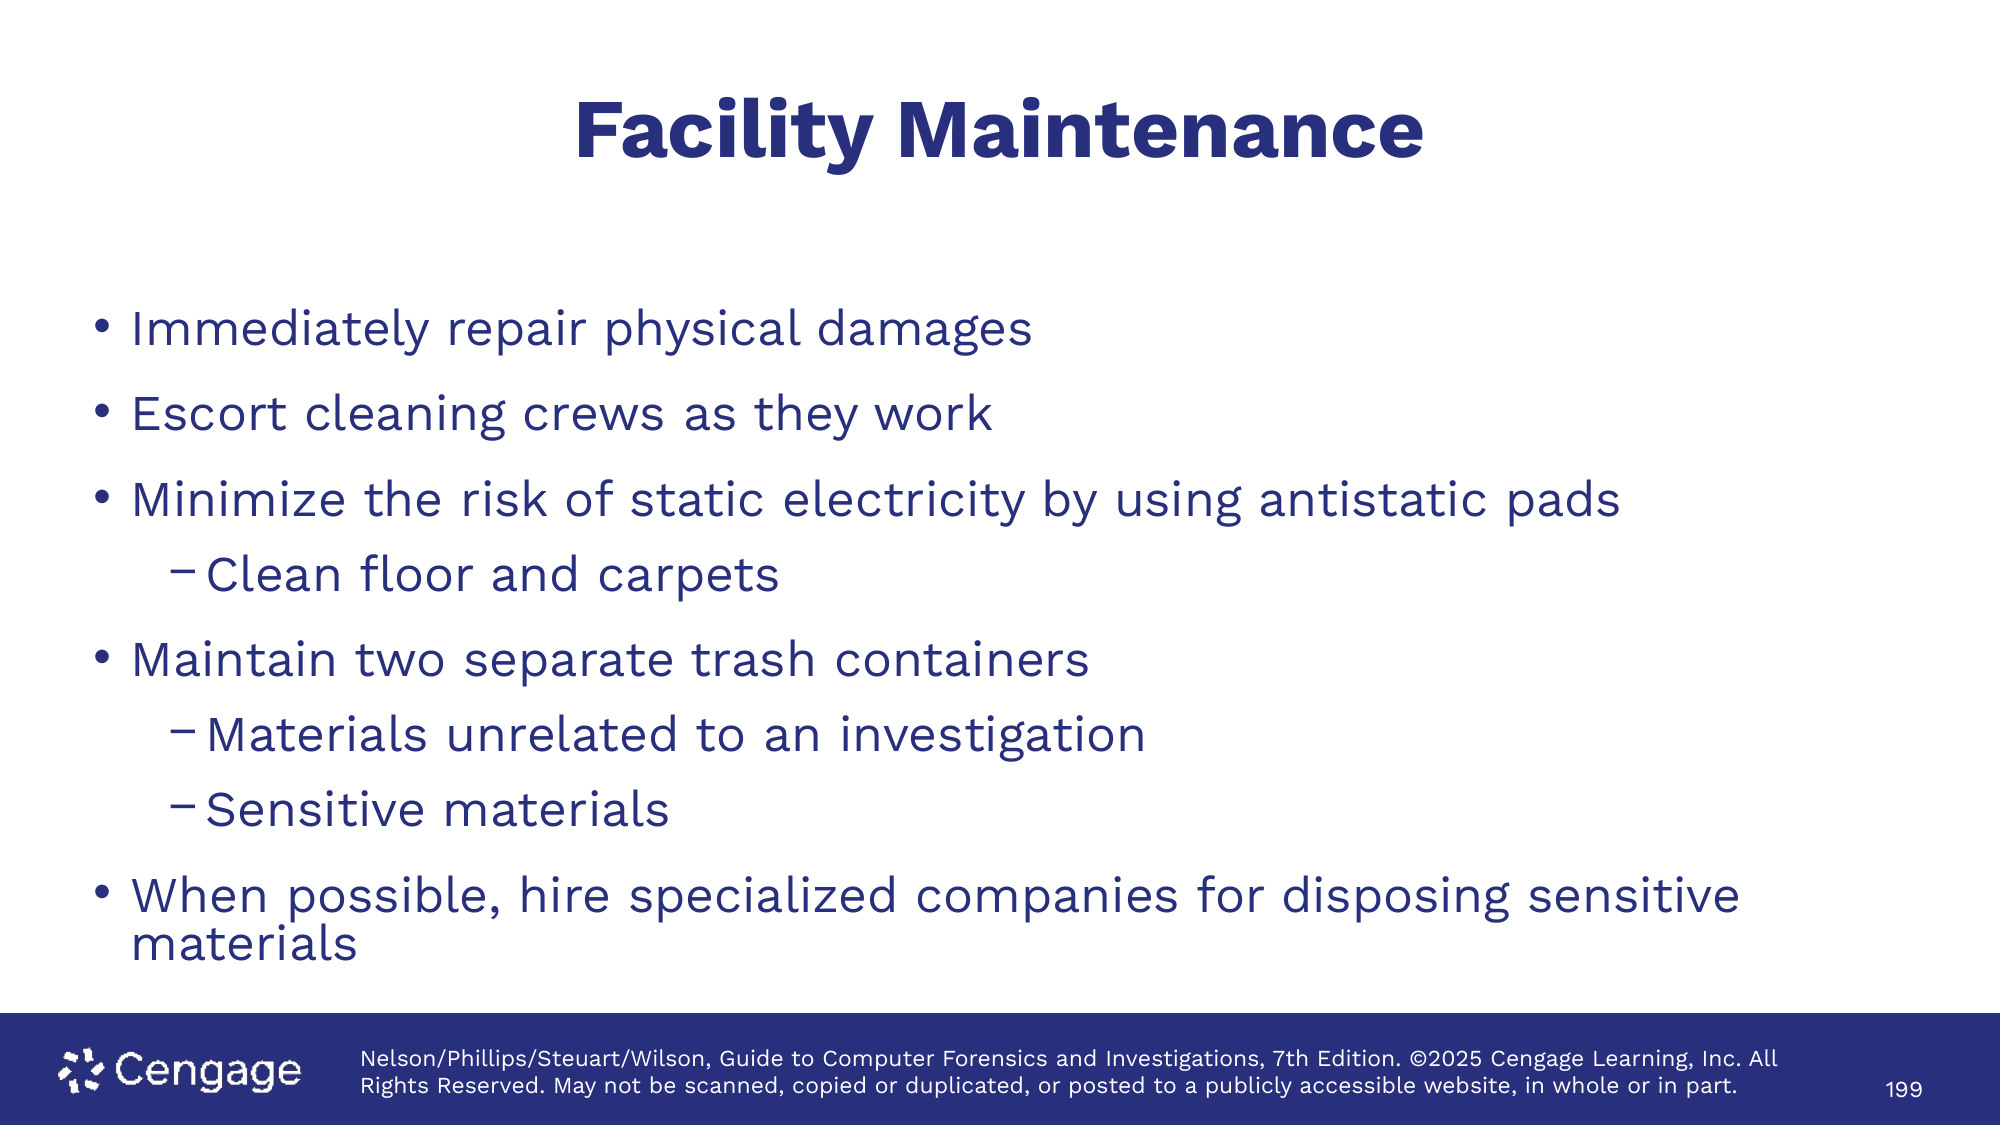

# Facility Maintenance
Immediately repair physical damages
Escort cleaning crews as they work
Minimize the risk of static electricity by using antistatic pads
Clean floor and carpets
Maintain two separate trash containers
Materials unrelated to an investigation
Sensitive materials
When possible, hire specialized companies for disposing sensitive materials